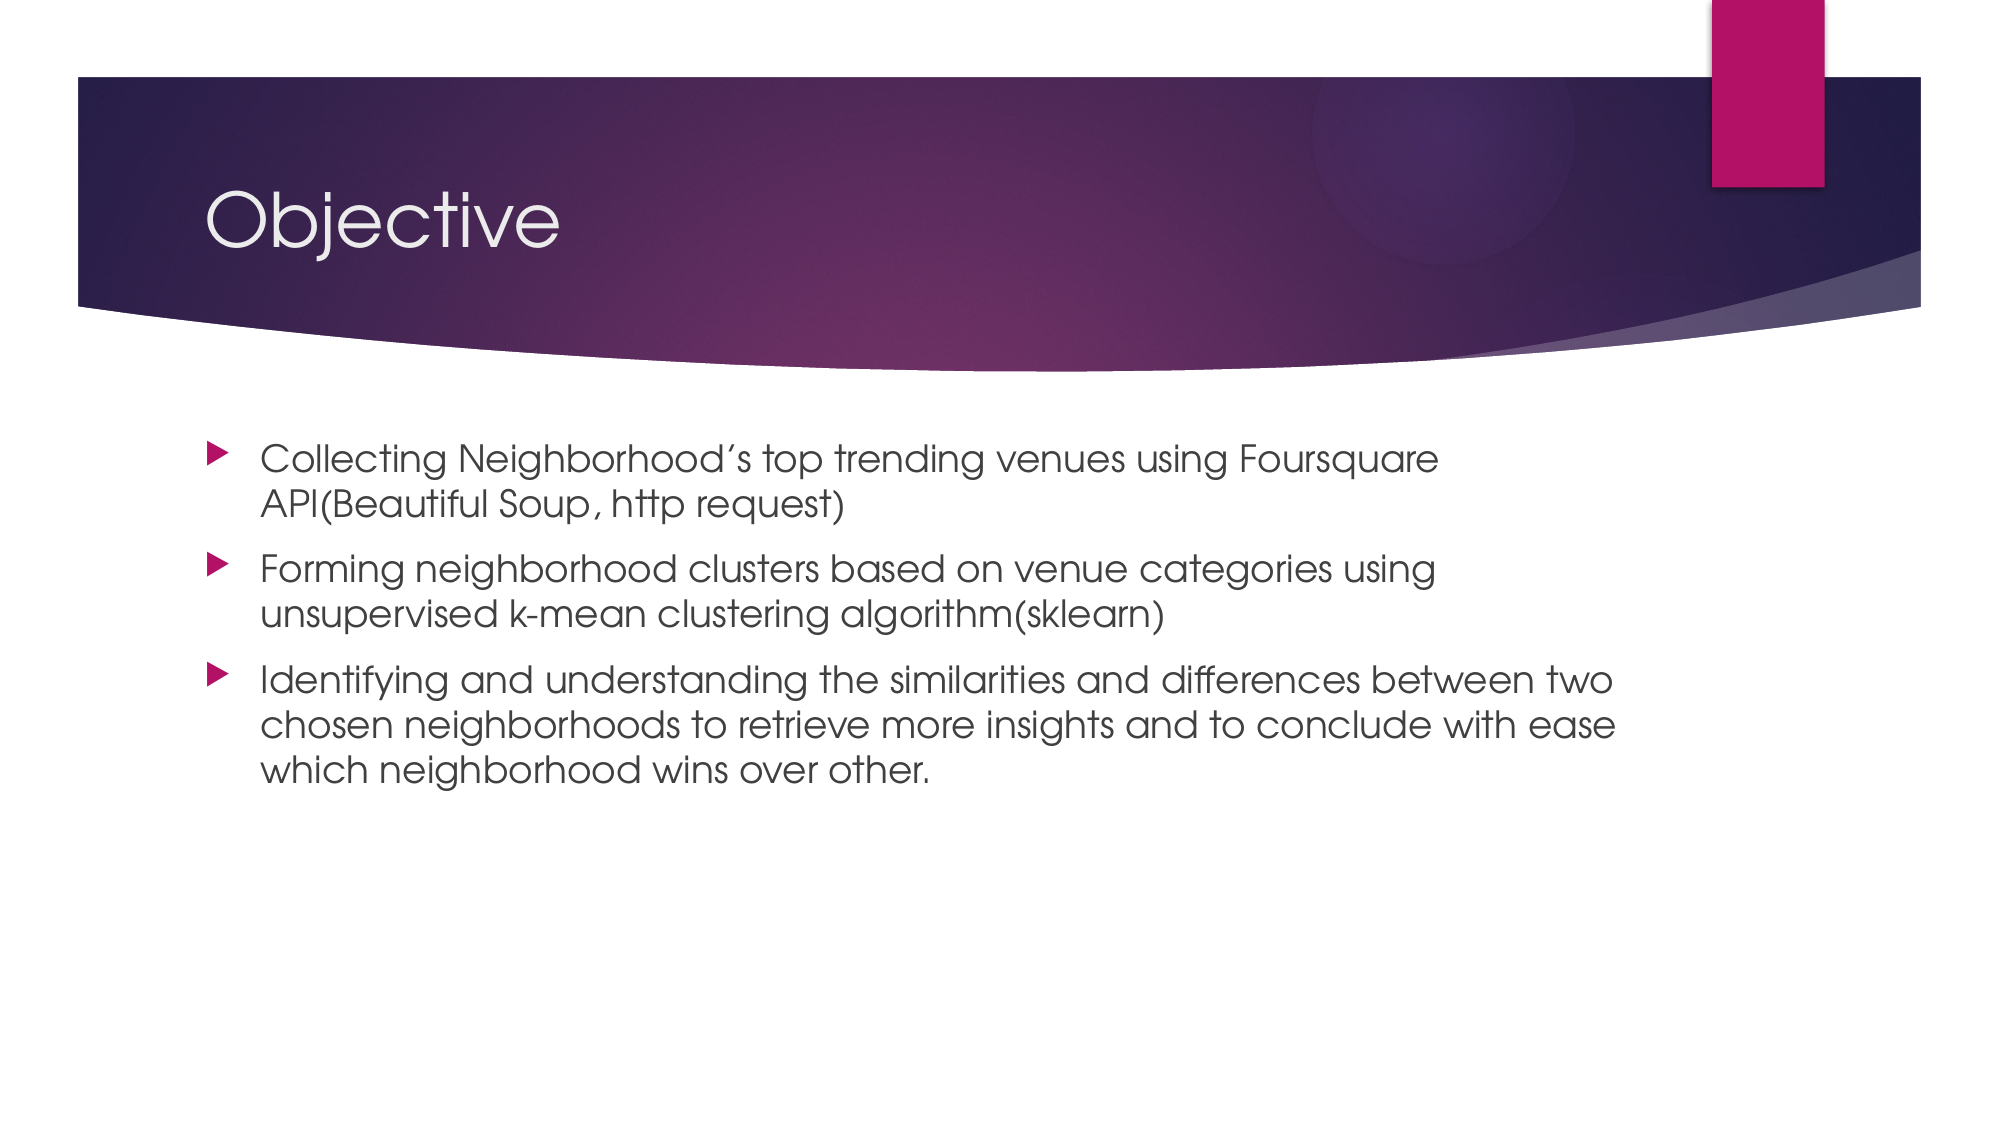

# Objective
Collecting Neighborhood’s top trending venues using Foursquare API(Beautiful Soup, http request)
Forming neighborhood clusters based on venue categories using unsupervised k-mean clustering algorithm(sklearn)
Identifying and understanding the similarities and differences between two chosen neighborhoods to retrieve more insights and to conclude with ease which neighborhood wins over other.